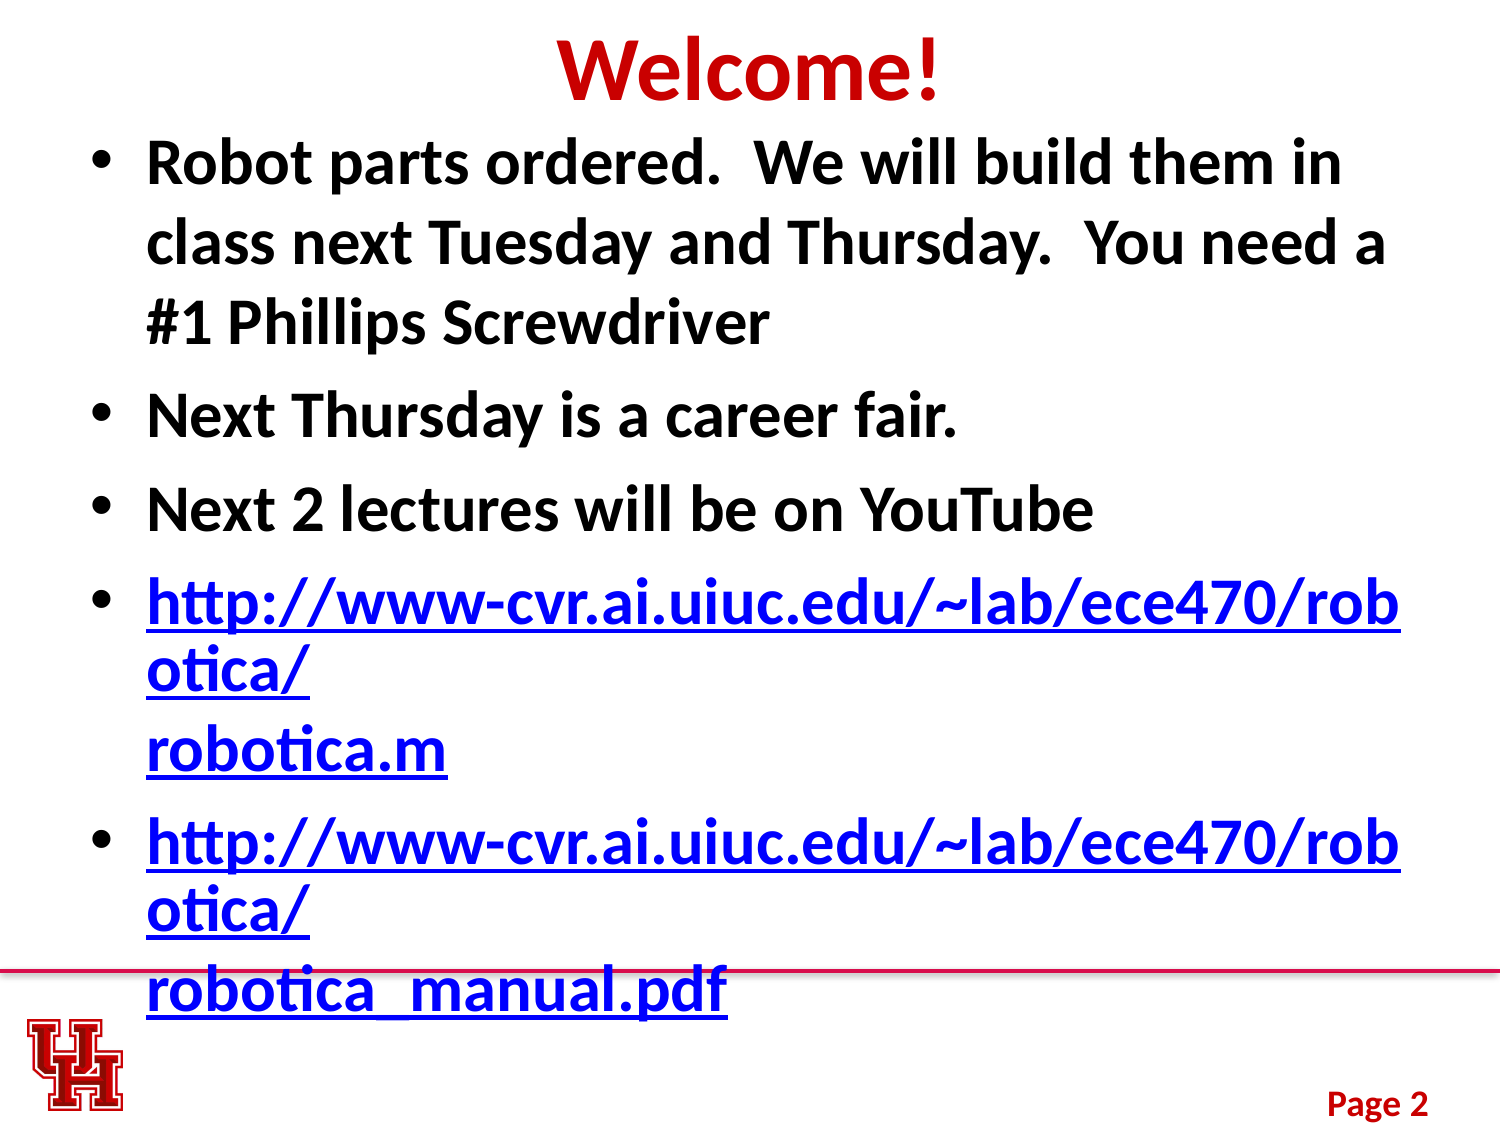

# Welcome!
Robot parts ordered.  We will build them in class next Tuesday and Thursday.  You need a #1 Phillips Screwdriver
Next Thursday is a career fair.
Next 2 lectures will be on YouTube
http://www-cvr.ai.uiuc.edu/~lab/ece470/robotica/robotica.m
http://www-cvr.ai.uiuc.edu/~lab/ece470/robotica/robotica_manual.pdf

Page 2